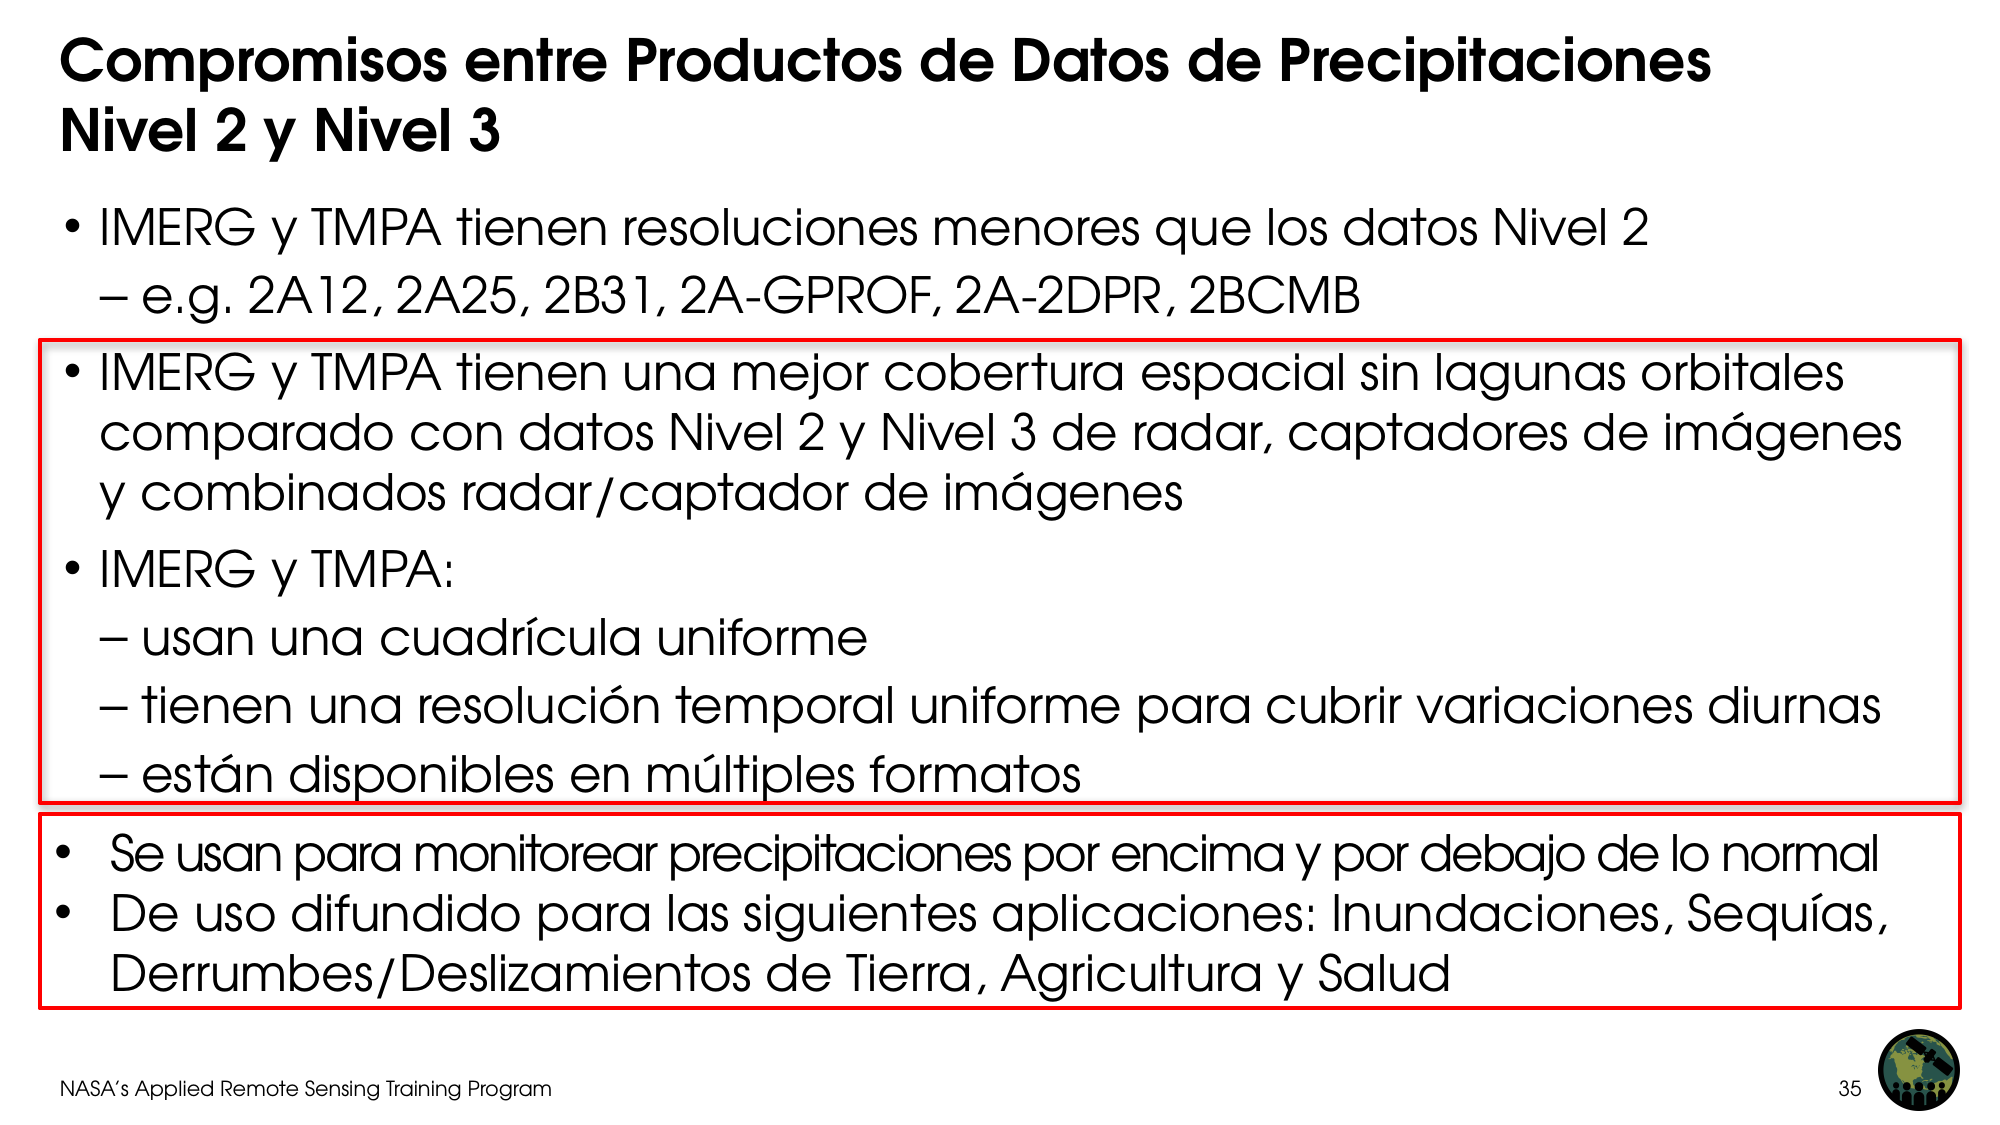

# Compromisos entre Productos de Datos de Precipitaciones Nivel 2 y Nivel 3
IMERG y TMPA tienen resoluciones menores que los datos Nivel 2
e.g. 2A12, 2A25, 2B31, 2A-GPROF, 2A-2DPR, 2BCMB
IMERG y TMPA tienen una mejor cobertura espacial sin lagunas orbitales comparado con datos Nivel 2 y Nivel 3 de radar, captadores de imágenes y combinados radar/captador de imágenes
IMERG y TMPA:
usan una cuadrícula uniforme
tienen una resolución temporal uniforme para cubrir variaciones diurnas
están disponibles en múltiples formatos

Se usan para monitorear precipitaciones por encima y por debajo de lo normal
De uso difundido para las siguientes aplicaciones: Inundaciones, Sequías, Derrumbes/Deslizamientos de Tierra, Agricultura y Salud